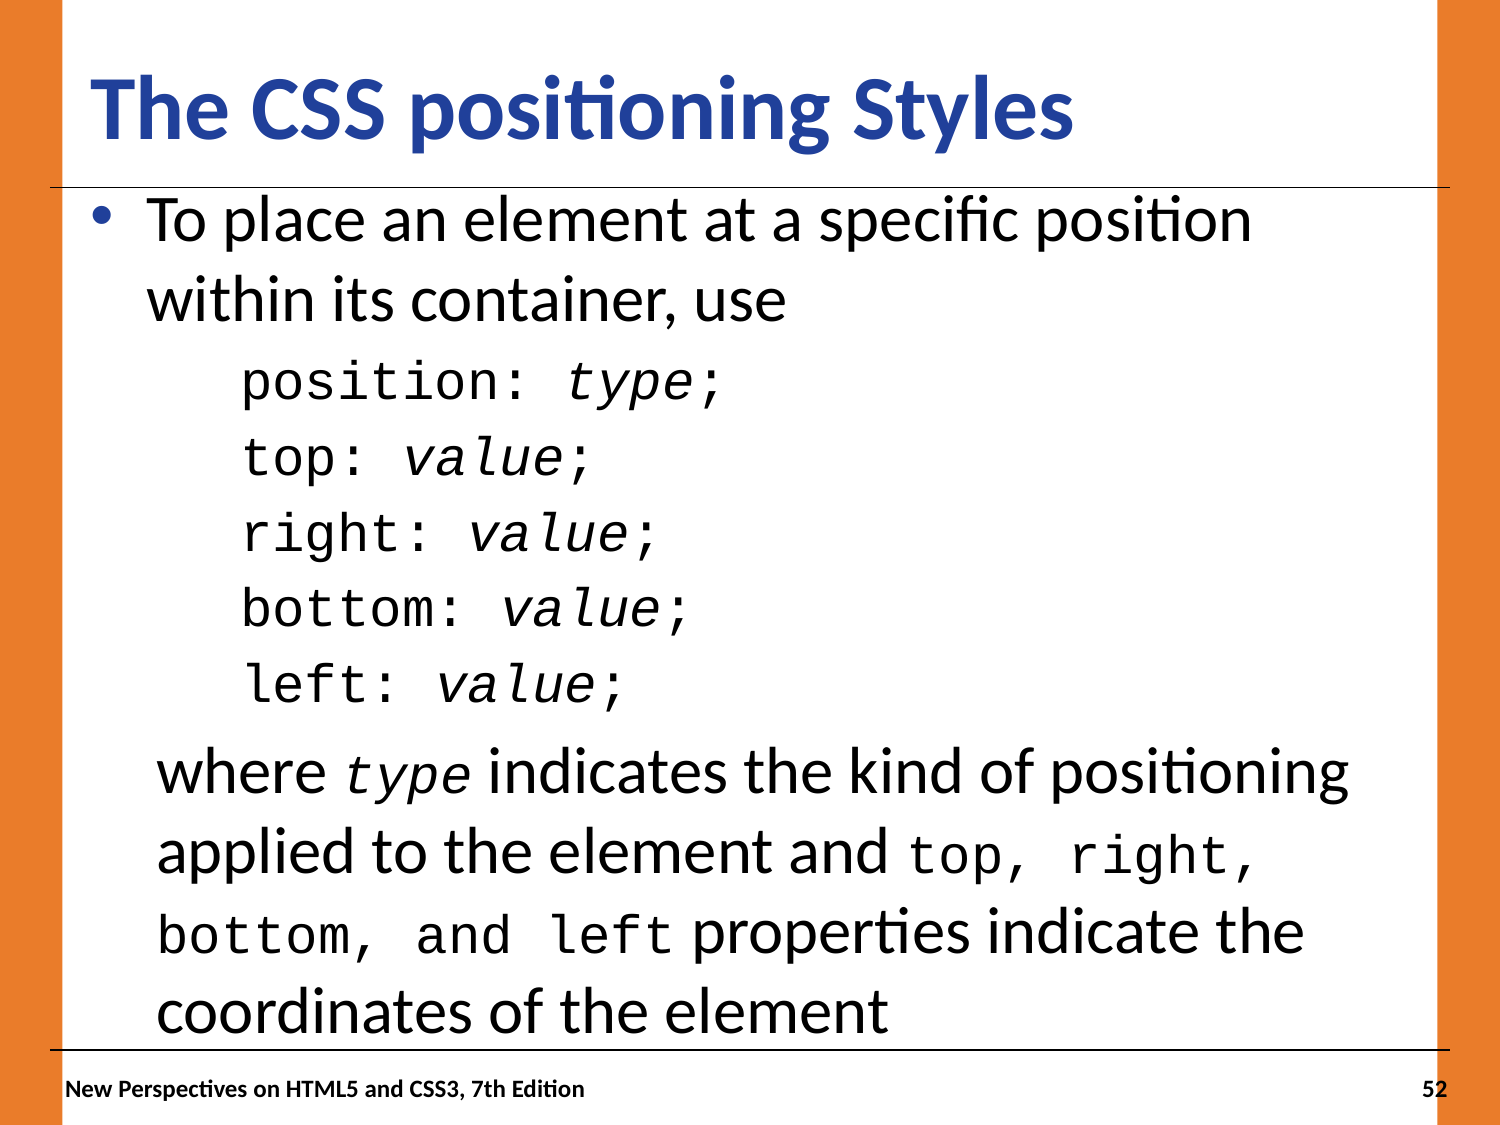

# The CSS positioning Styles
To place an element at a specific position within its container, use
position: type;
top: value;
right: value;
bottom: value;
left: value;
where type indicates the kind of positioning applied to the element and top, right, bottom, and left properties indicate the coordinates of the element
New Perspectives on HTML5 and CSS3, 7th Edition
52